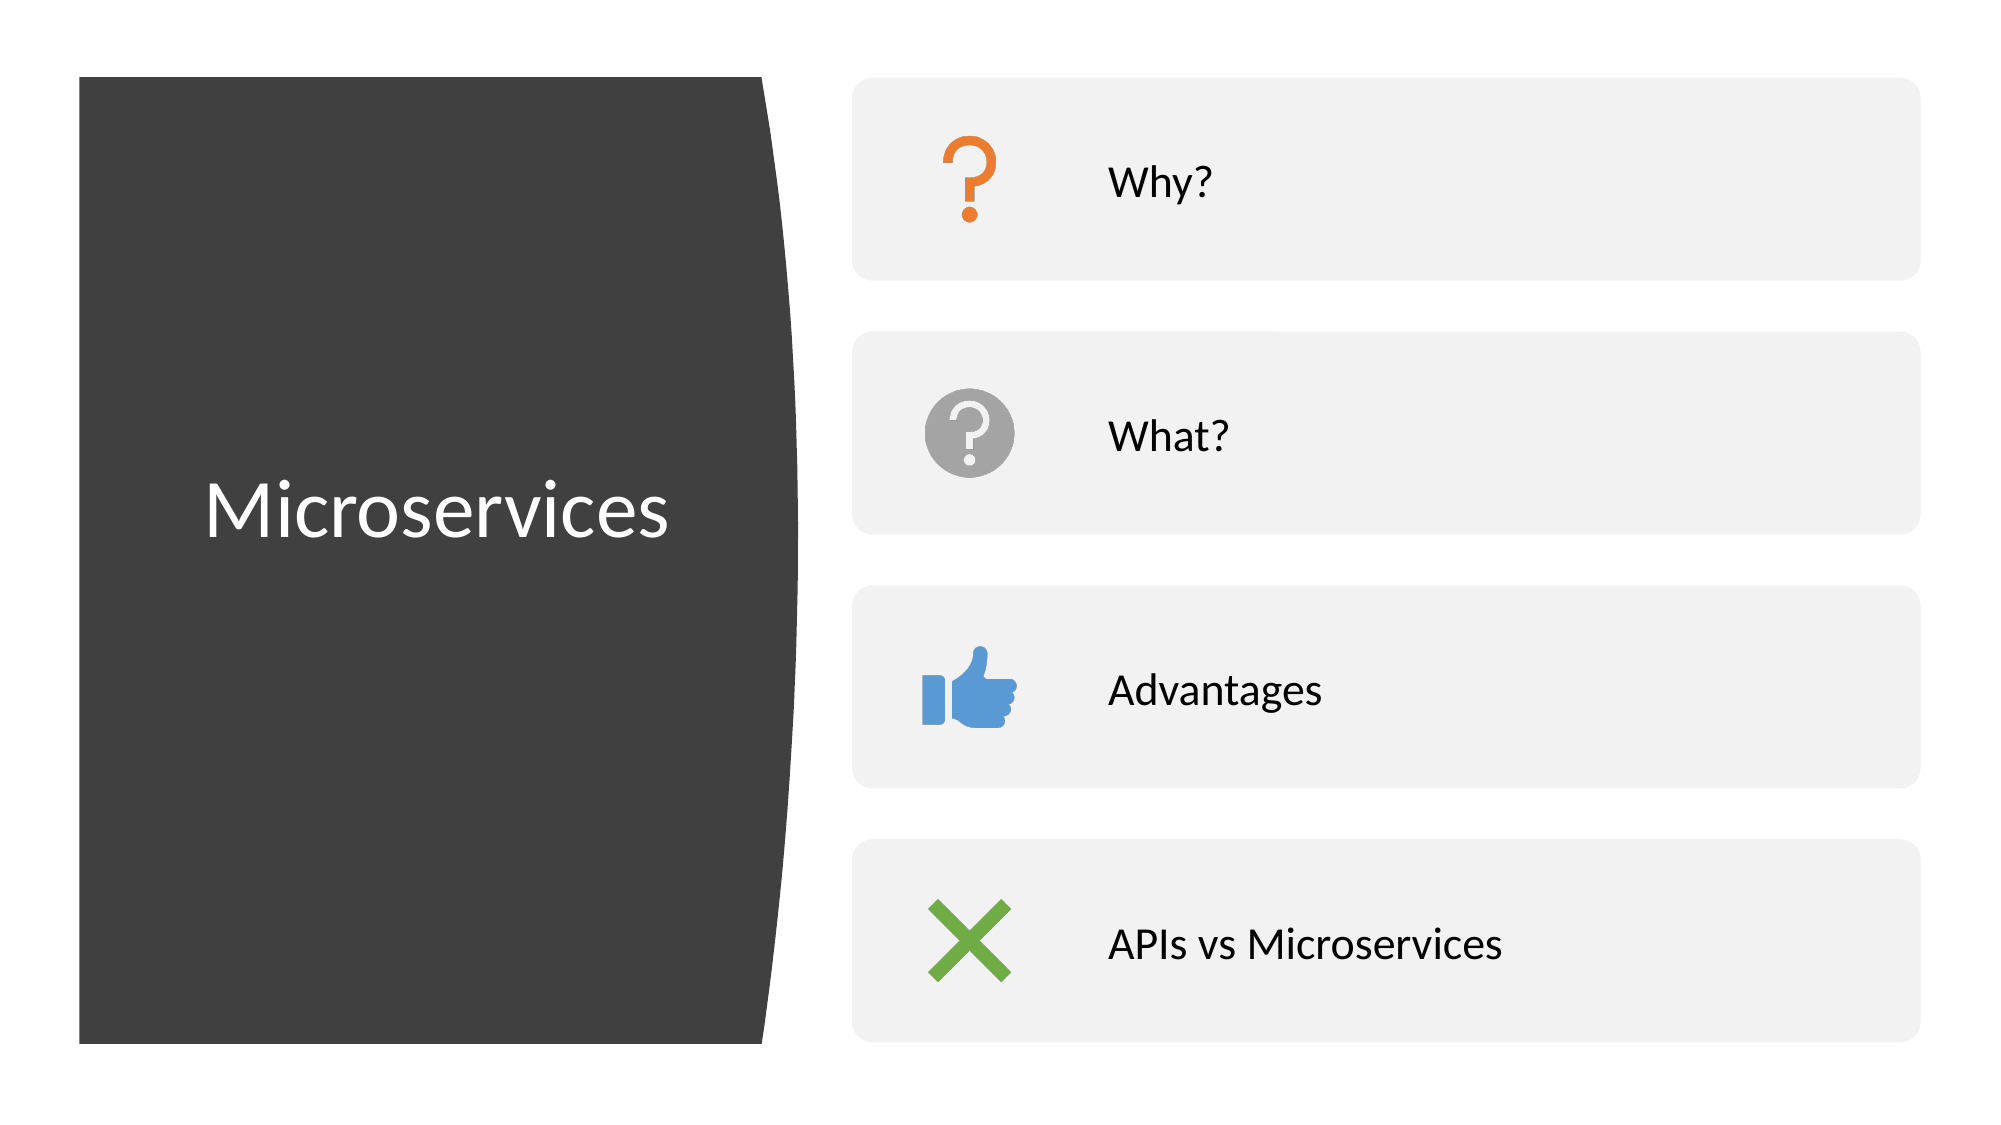

Why?
What?
Advantages
APIs vs Microservices

Microservices